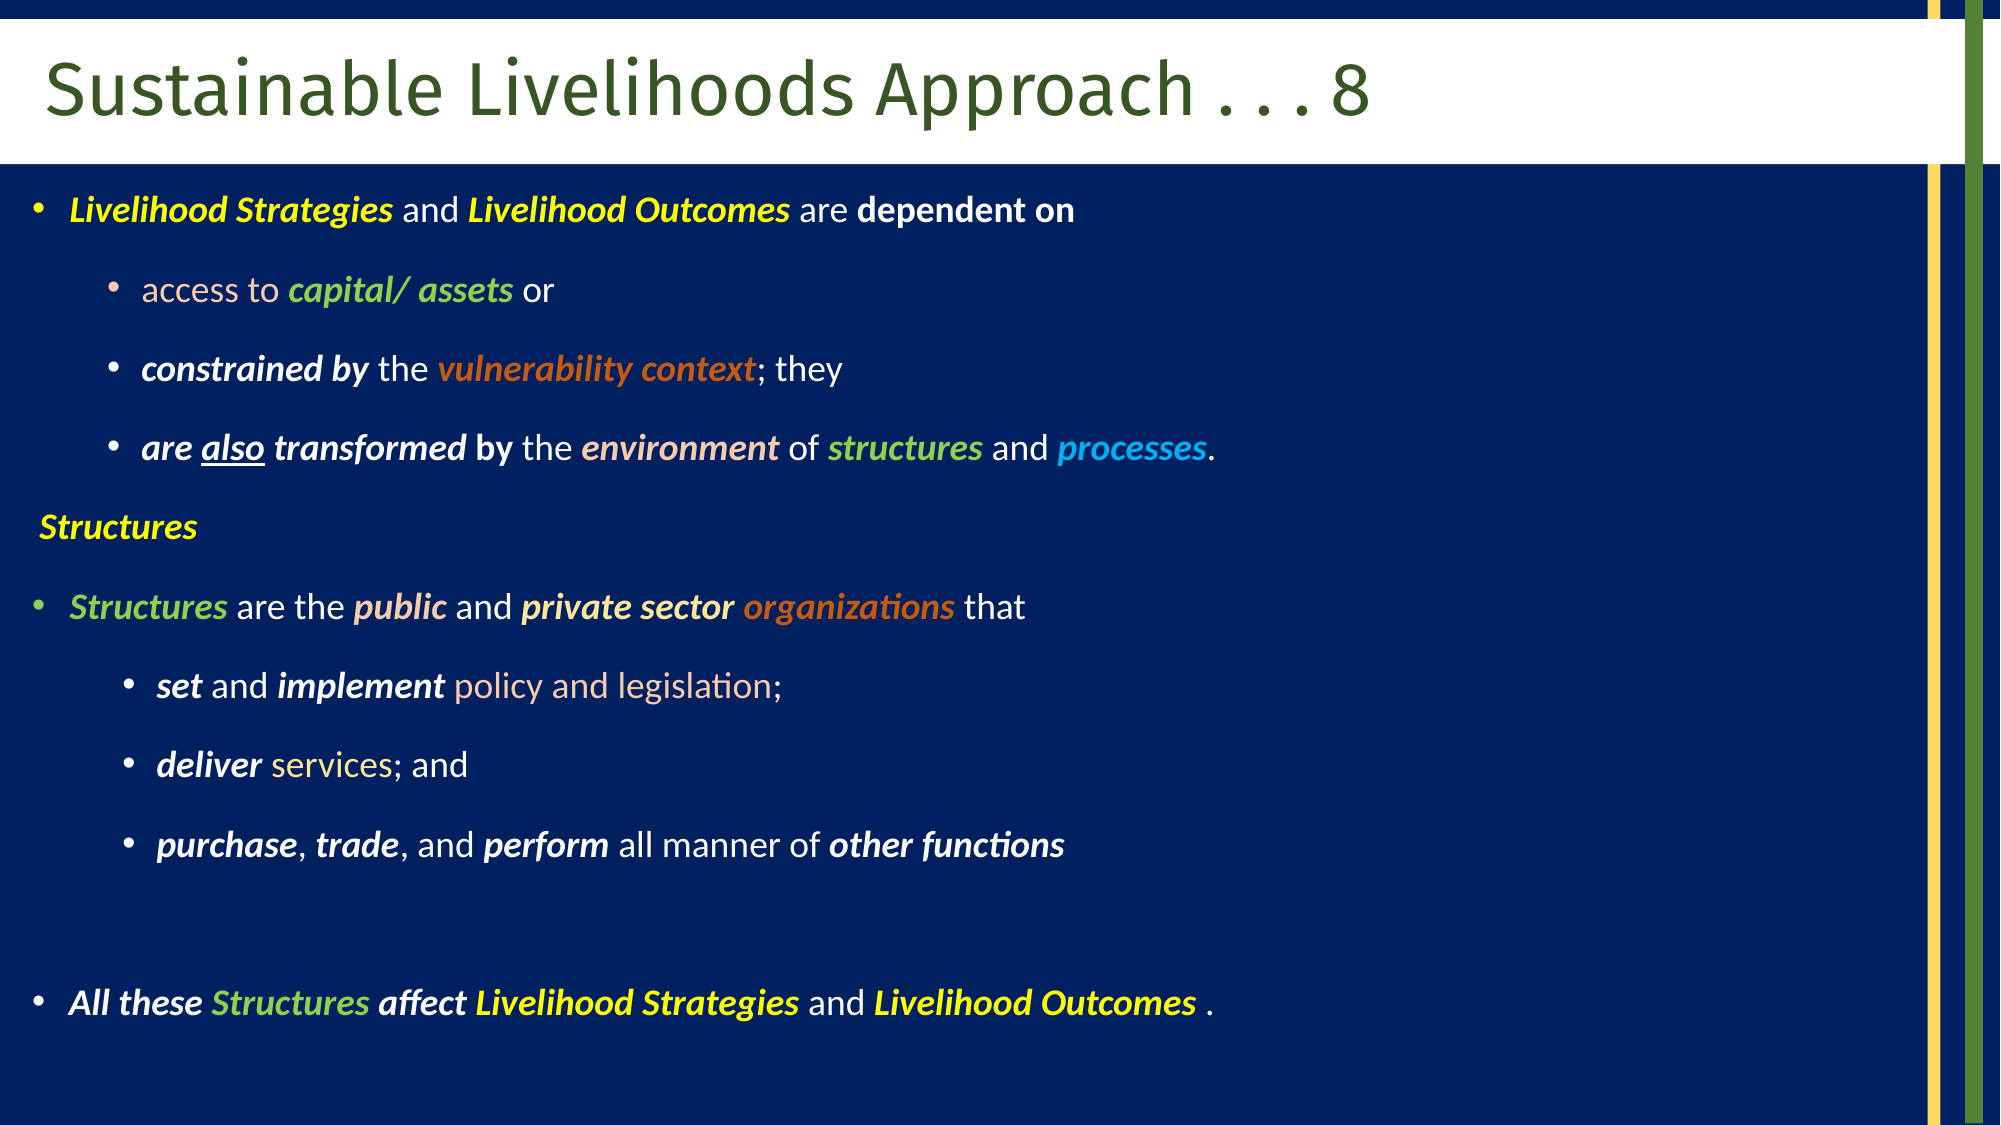

# Sustainable Livelihoods Approach . . . 8
Livelihood Strategies and Livelihood Outcomes are dependent on
access to capital/ assets or
constrained by the vulnerability context; they
are also transformed by the environment of structures and processes.
Structures
Structures are the public and private sector organizations that
set and implement policy and legislation;
deliver services; and
purchase, trade, and perform all manner of other functions

All these Structures affect Livelihood Strategies and Livelihood Outcomes .